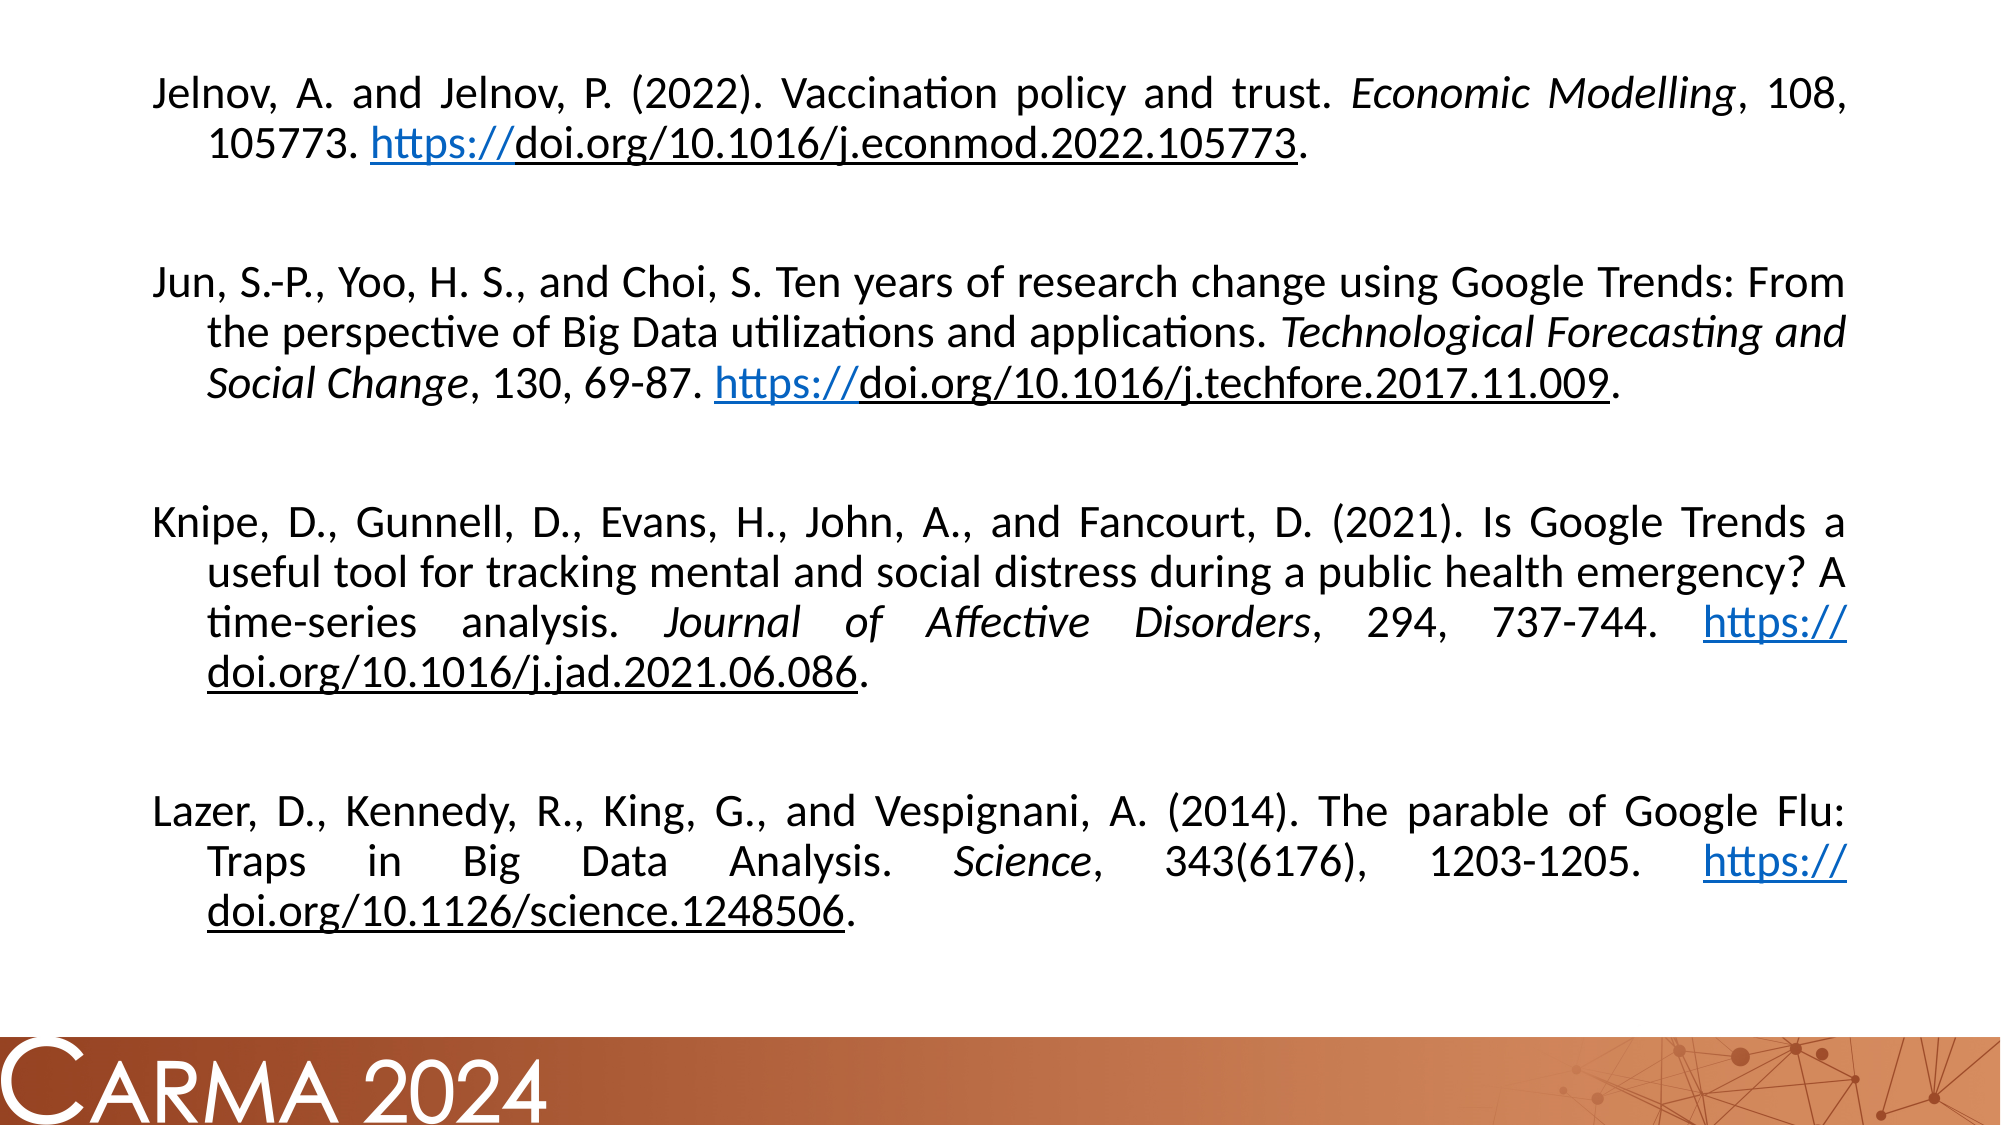

Jelnov, A. and Jelnov, P. (2022). Vaccination policy and trust. Economic Modelling, 108, 105773. https://doi.org/10.1016/j.econmod.2022.105773.

Jun, S.-P., Yoo, H. S., and Choi, S. Ten years of research change using Google Trends: From the perspective of Big Data utilizations and applications. Technological Forecasting and Social Change, 130, 69-87. https://doi.org/10.1016/j.techfore.2017.11.009.

Knipe, D., Gunnell, D., Evans, H., John, A., and Fancourt, D. (2021). Is Google Trends a useful tool for tracking mental and social distress during a public health emergency? A time-series analysis. Journal of Affective Disorders, 294, 737-744. https://doi.org/10.1016/j.jad.2021.06.086.

Lazer, D., Kennedy, R., King, G., and Vespignani, A. (2014). The parable of Google Flu: Traps in Big Data Analysis. Science, 343(6176), 1203-1205. https://doi.org/10.1126/science.1248506.